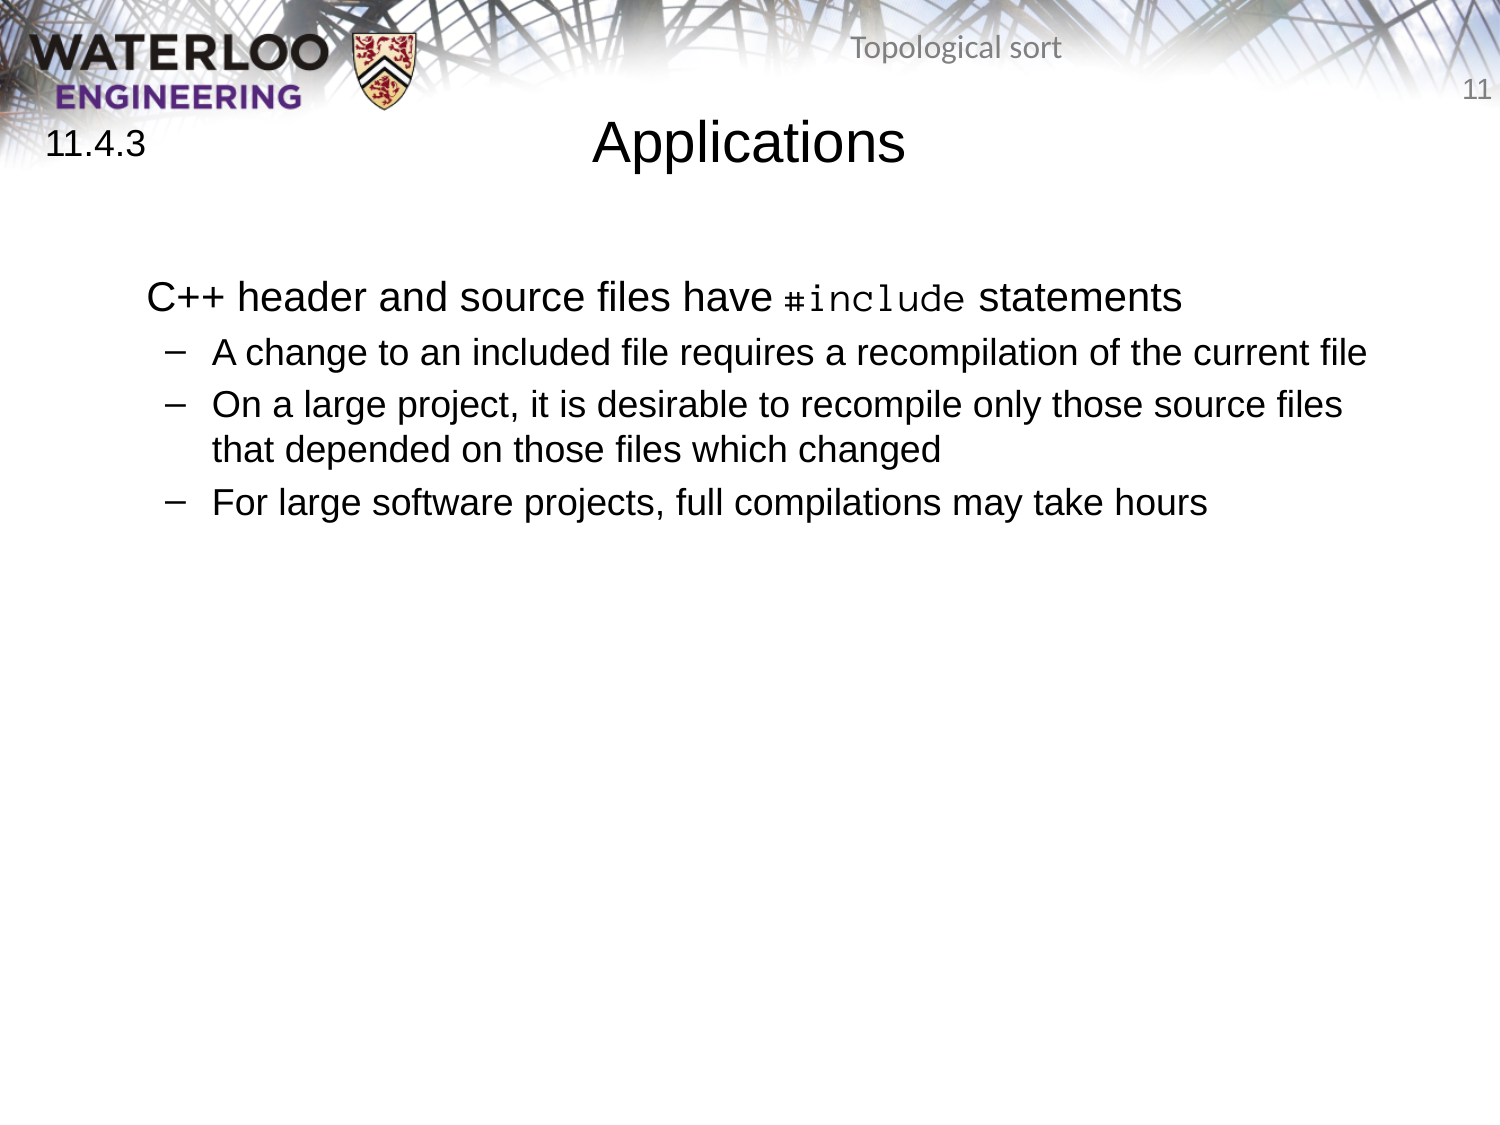

Applications
	C++ header and source files have #include statements
A change to an included file requires a recompilation of the current file
On a large project, it is desirable to recompile only those source files that depended on those files which changed
For large software projects, full compilations may take hours

11.4.3